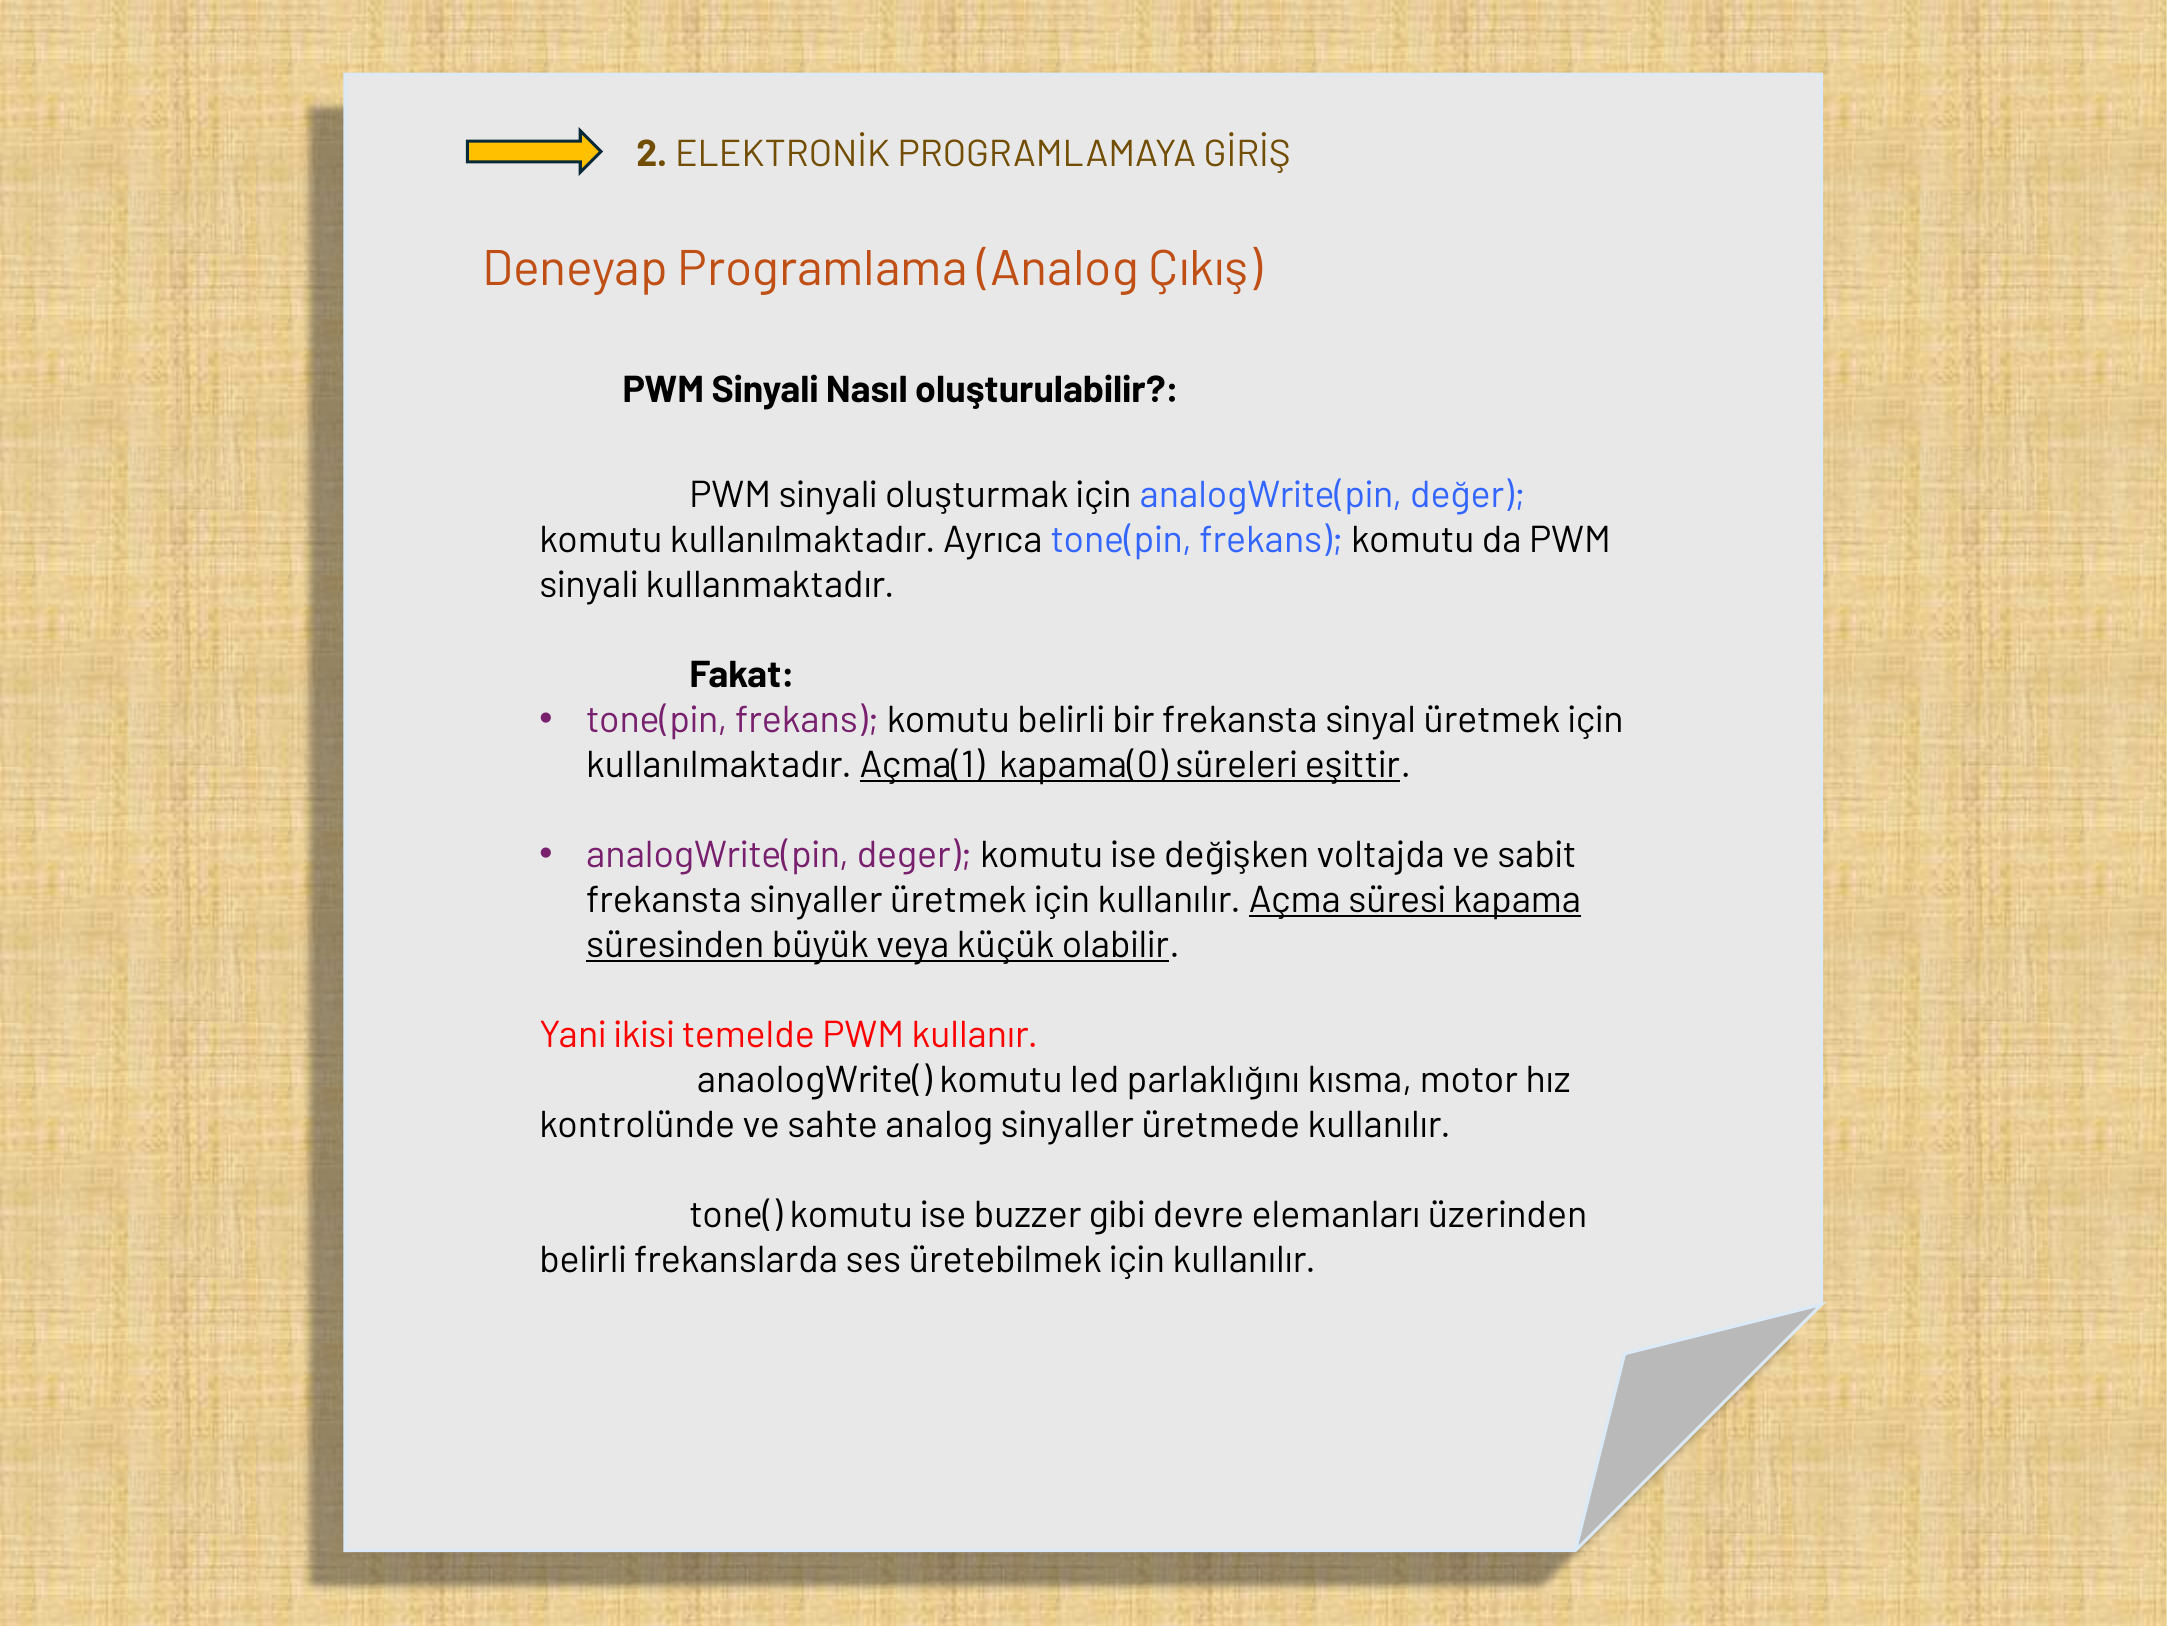

2. ELEKTRONİK PROGRAMLAMAYA GİRİŞ

Deneyap Programlama (Analog Çıkış)
PWM Sinyali Nasıl oluşturulabilir?:
	PWM sinyali oluşturmak için analogWrite(pin, değer); komutu kullanılmaktadır. Ayrıca tone(pin, frekans); komutu da PWM sinyali kullanmaktadır.

	Fakat:
tone(pin, frekans); komutu belirli bir frekansta sinyal üretmek için kullanılmaktadır. Açma(1)  kapama(0) süreleri eşittir.

analogWrite(pin, deger); komutu ise değişken voltajda ve sabit frekansta sinyaller üretmek için kullanılır. Açma süresi kapama süresinden büyük veya küçük olabilir.

Yani ikisi temelde PWM kullanır.
	 anaologWrite() komutu led parlaklığını kısma, motor hız kontrolünde ve sahte analog sinyaller üretmede kullanılır.

	tone() komutu ise buzzer gibi devre elemanları üzerinden belirli frekanslarda ses üretebilmek için kullanılır.